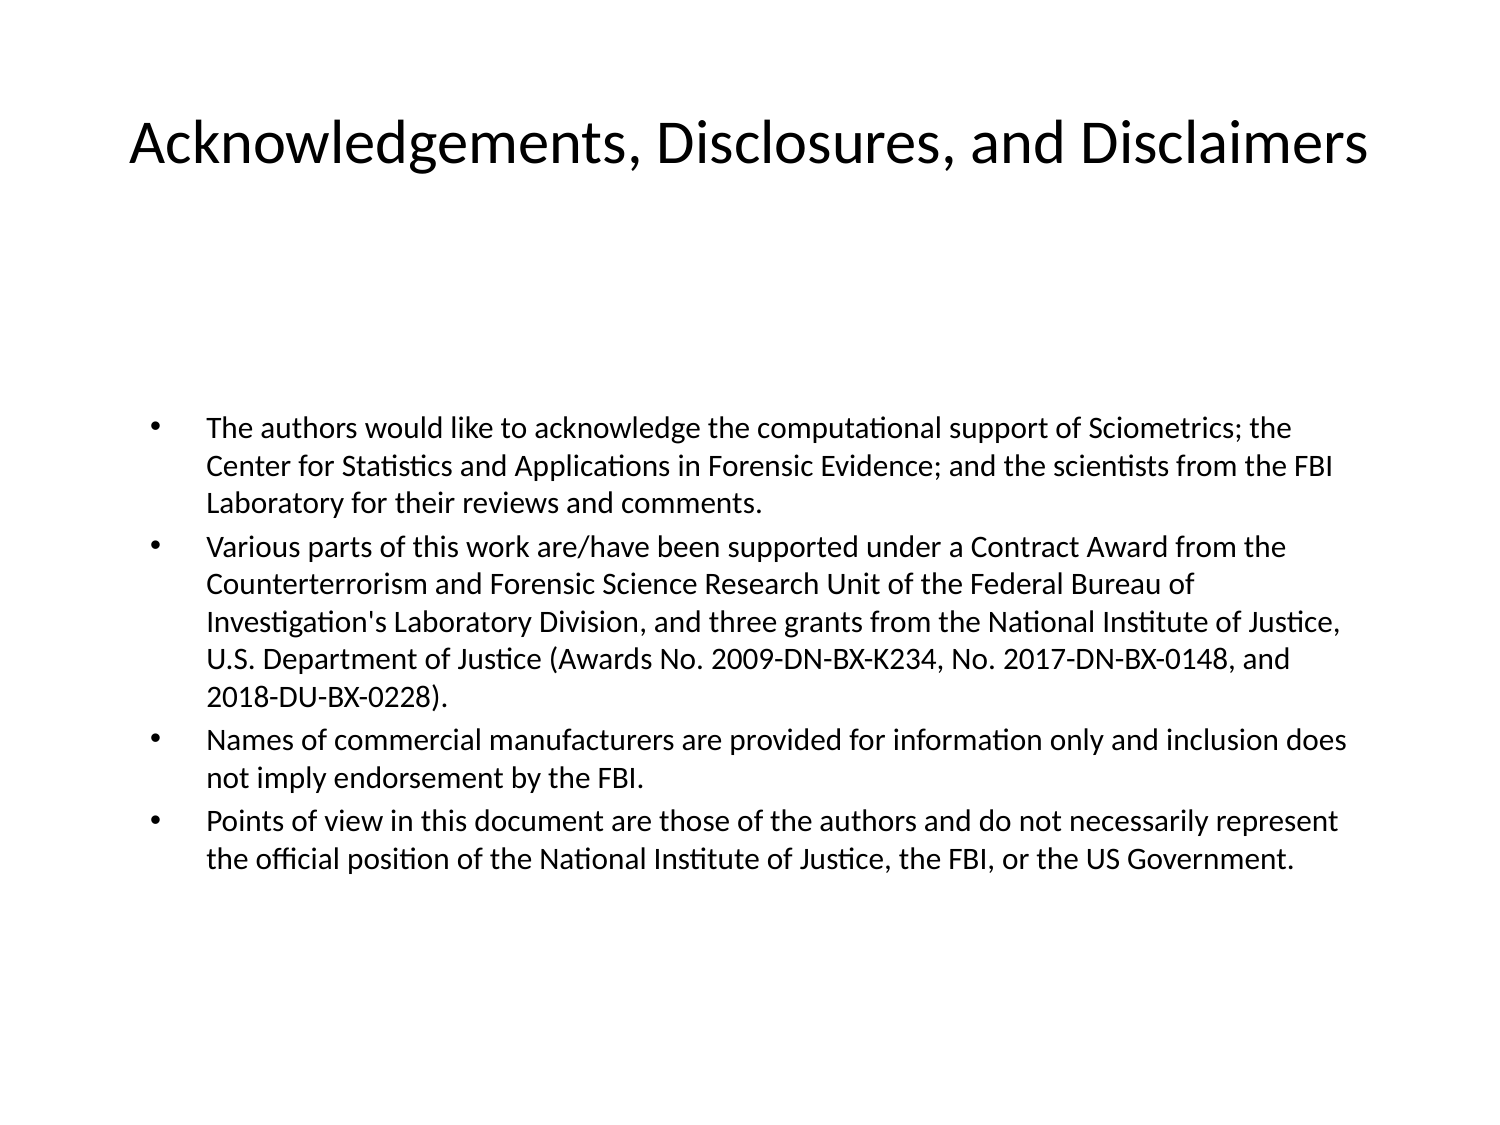

# Acknowledgements, Disclosures, and Disclaimers
The authors would like to acknowledge the computational support of Sciometrics; the Center for Statistics and Applications in Forensic Evidence; and the scientists from the FBI Laboratory for their reviews and comments.
Various parts of this work are/have been supported under a Contract Award from the Counterterrorism and Forensic Science Research Unit of the Federal Bureau of Investigation's Laboratory Division, and three grants from the National Institute of Justice, U.S. Department of Justice (Awards No. 2009-DN-BX-K234, No. 2017-DN-BX-0148, and 2018-DU-BX-0228).
Names of commercial manufacturers are provided for information only and inclusion does not imply endorsement by the FBI.
Points of view in this document are those of the authors and do not necessarily represent the official position of the National Institute of Justice, the FBI, or the US Government.